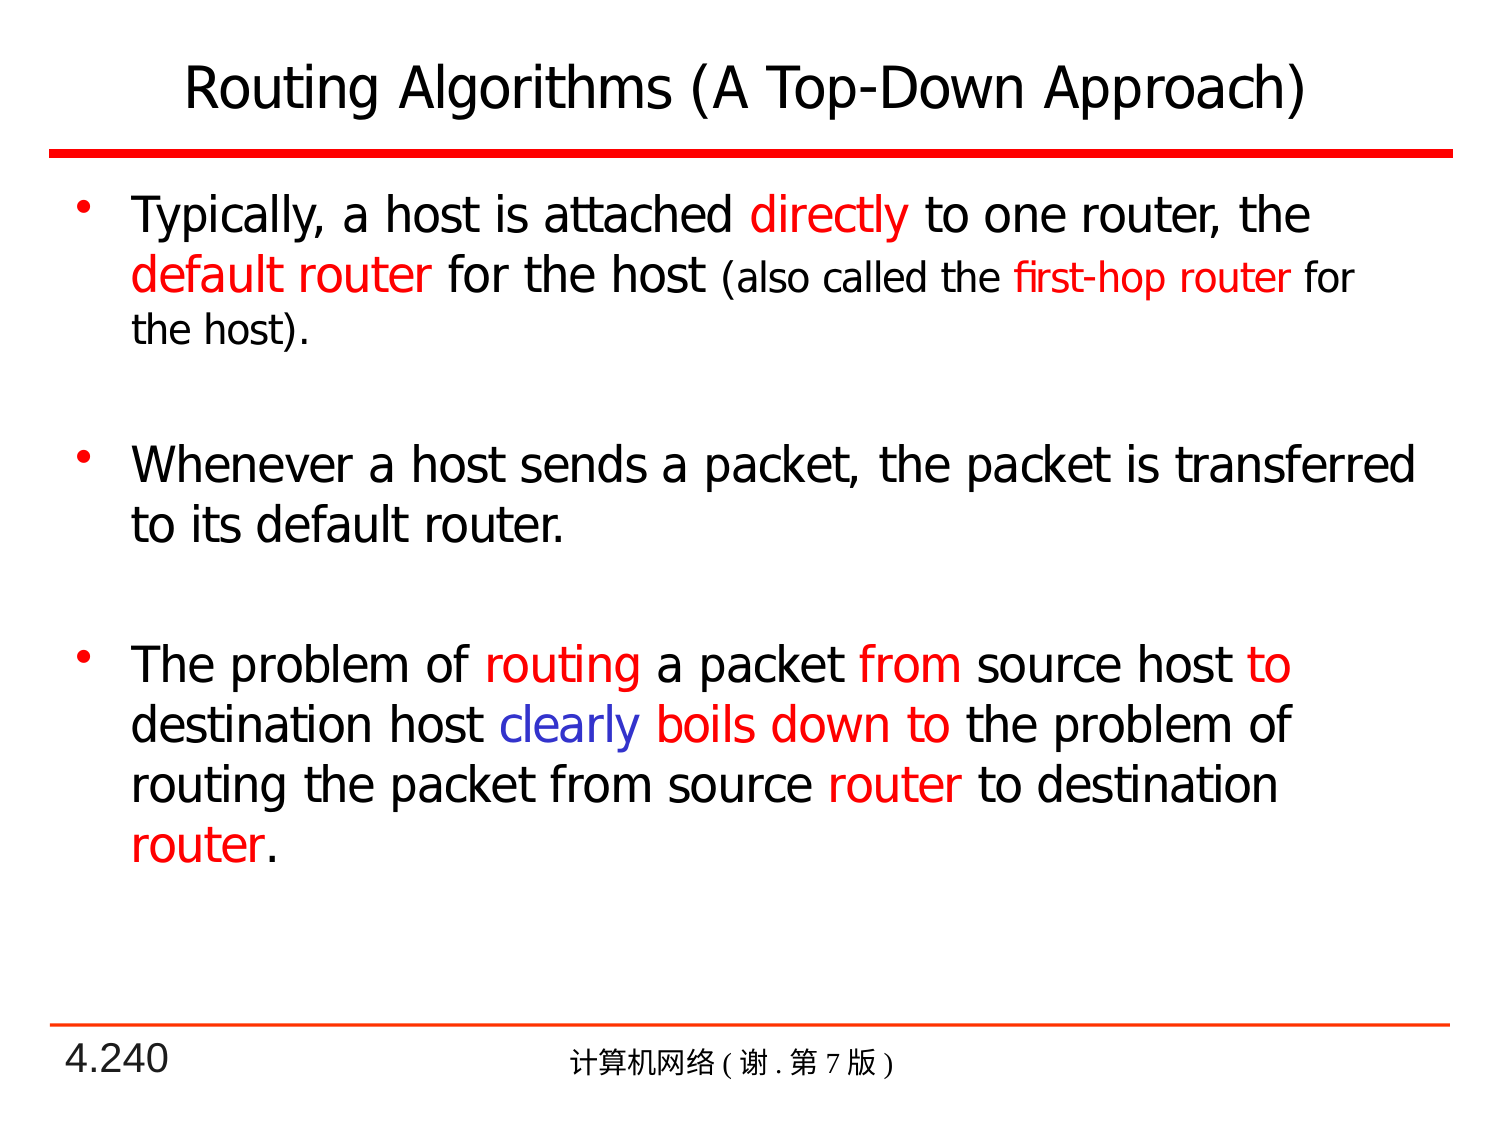

# Routing Algorithms (A Top-Down Approach)
Typically, a host is attached directly to one router, the default router for the host (also called the first-hop router for the host).

Whenever a host sends a packet, the packet is transferred to its default router.

The problem of routing a packet from source host to destination host clearly boils down to the problem of  routing the packet from source router to destination router.